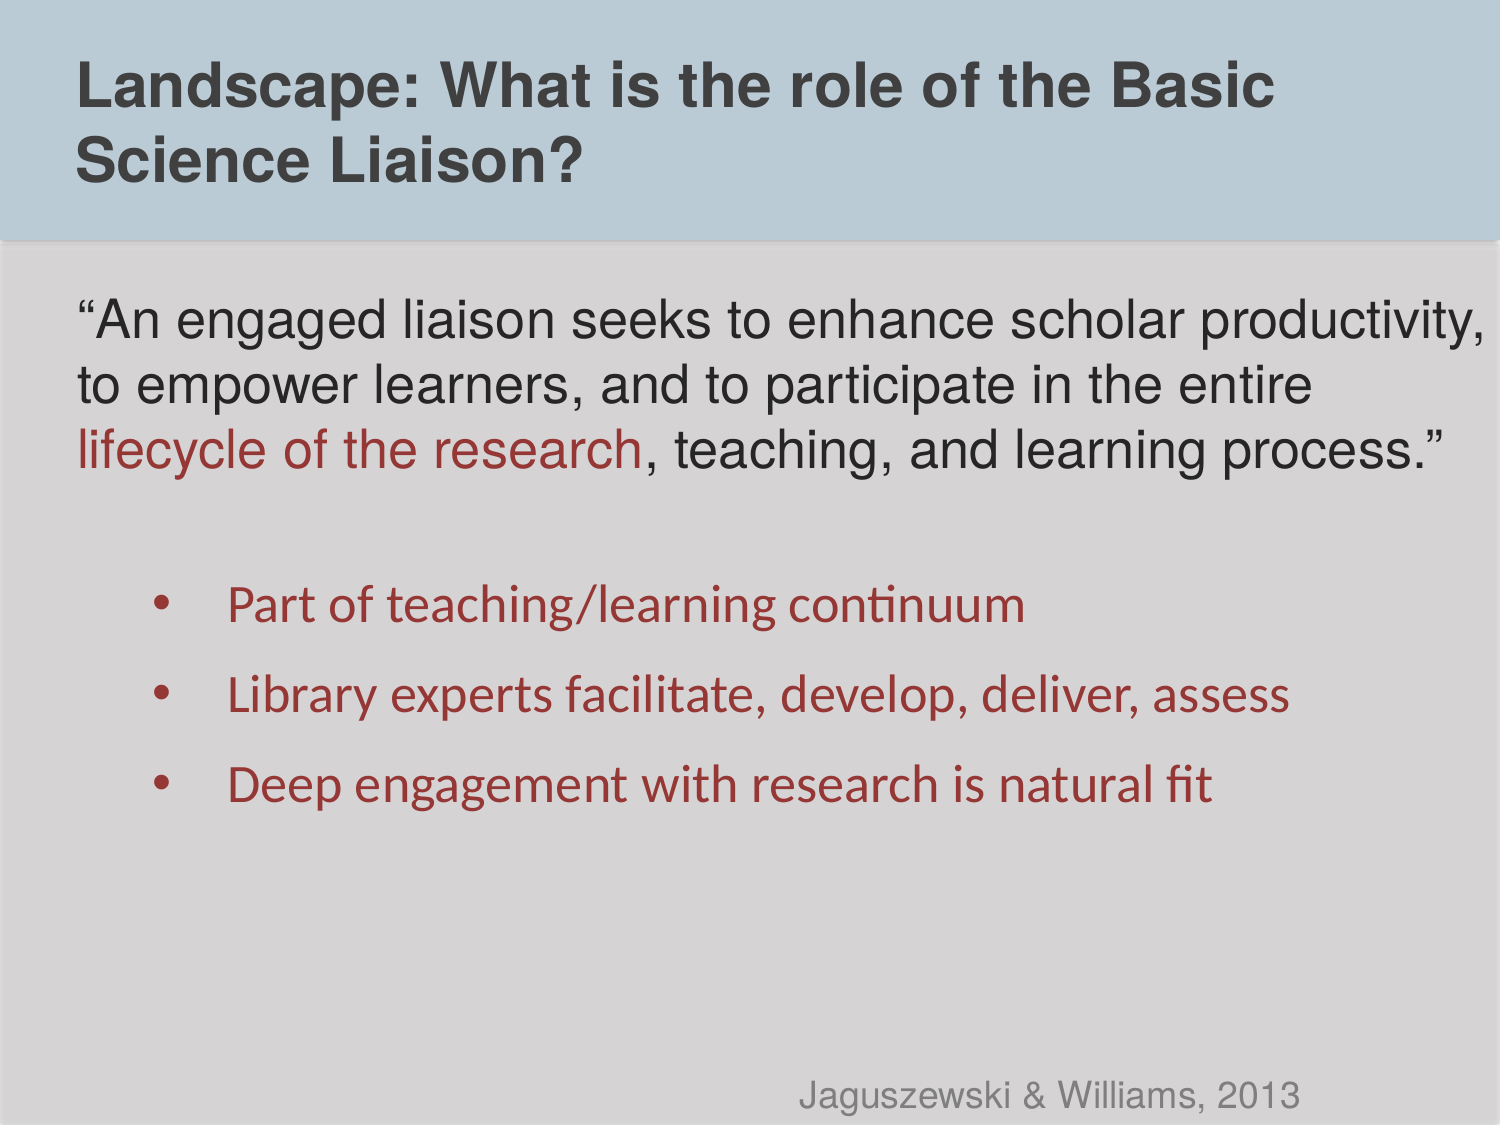

Landscape: What is the role of the Basic Science Liaison?

“An engaged liaison seeks to enhance scholar productivity, to empower learners, and to participate in the entire lifecycle of the research, teaching, and learning process.”

Part of teaching/learning continuum
Library experts facilitate, develop, deliver, assess
Deep engagement with research is natural fit

Jaguszewski & Williams, 2013